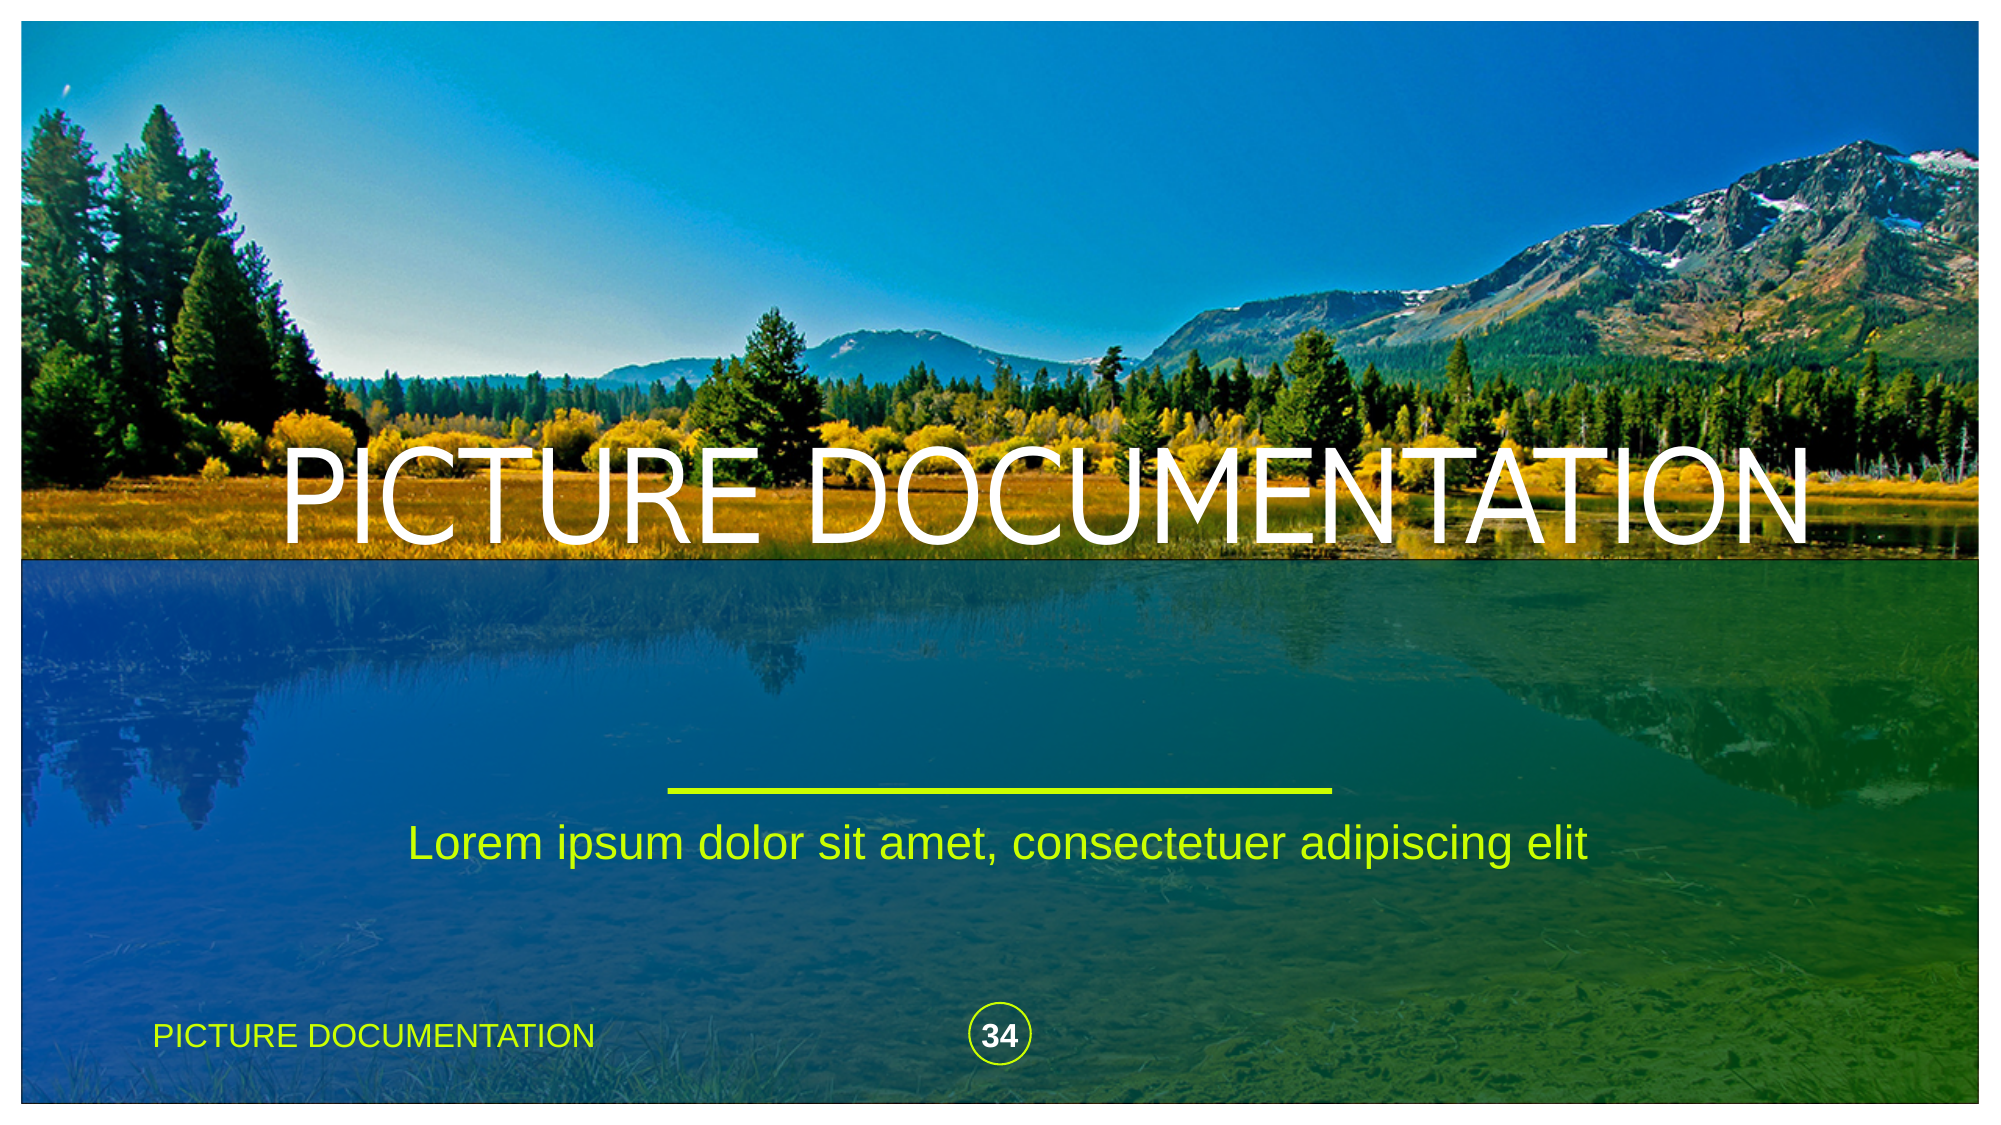

# PICTURE DOCUMENTATION
Lorem ipsum dolor sit amet, consectetuer adipiscing elit
PICTURE DOCUMENTATION
34